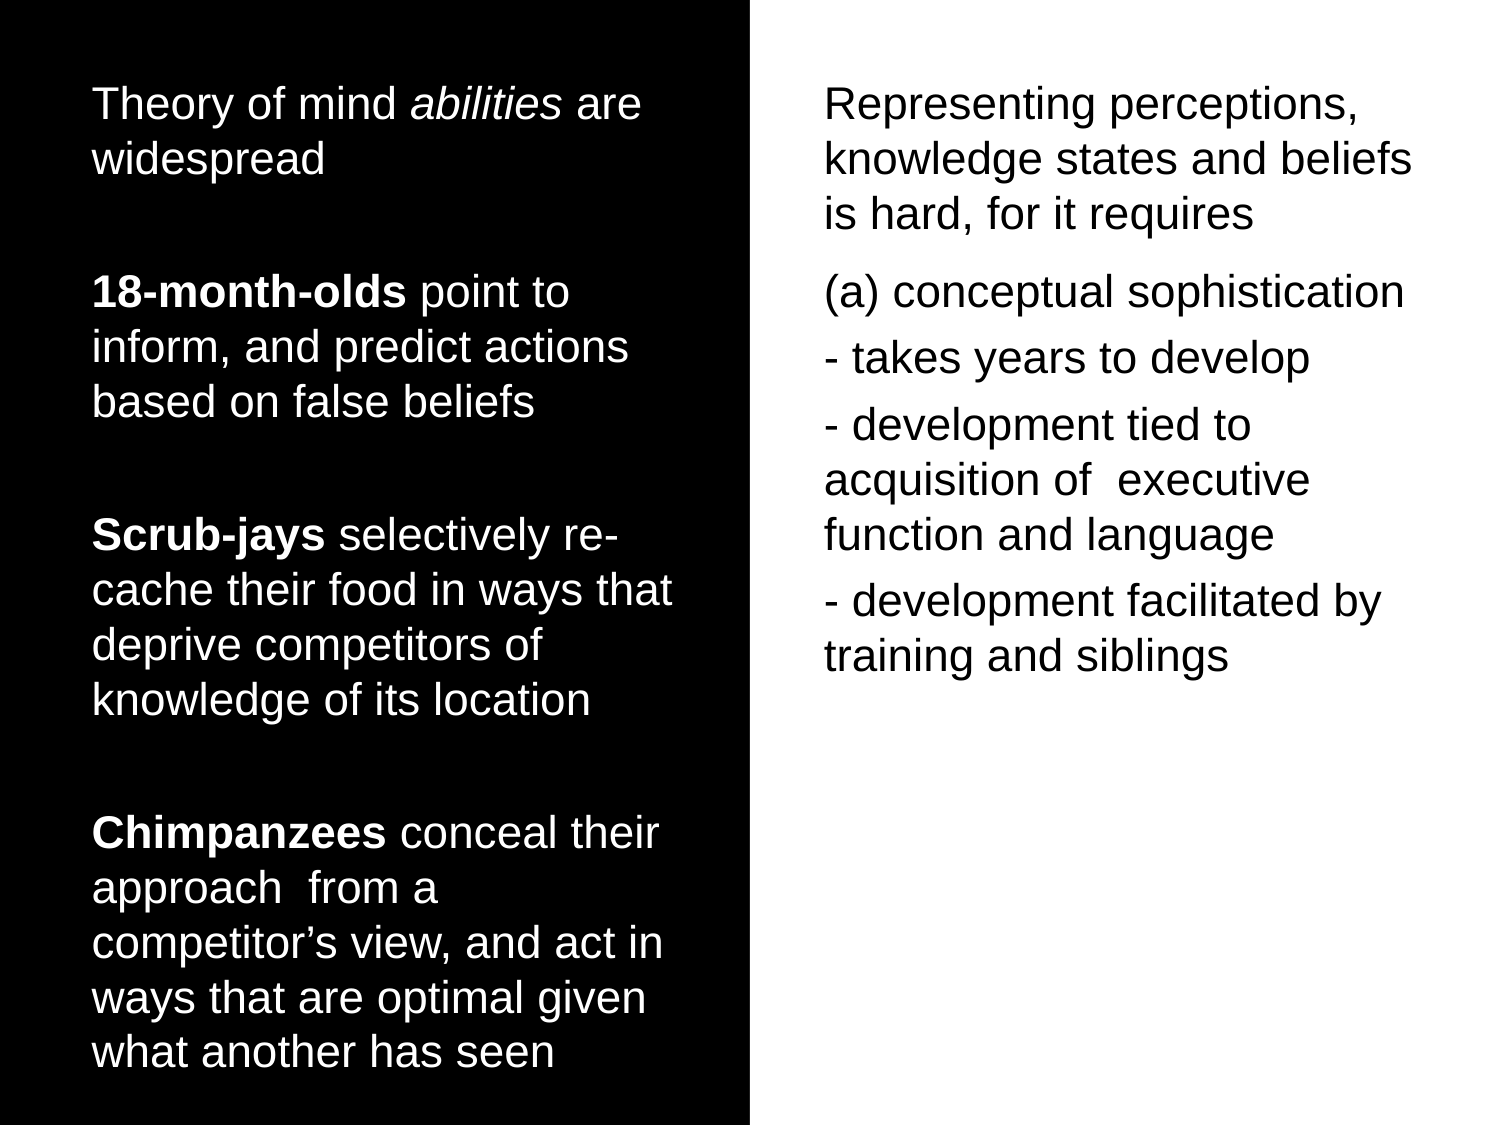

Theory of mind abilities are widespread

18-month-olds point to inform, and predict actions based on false beliefs

Scrub-jays selectively re-cache their food in ways that deprive competitors of knowledge of its location

Chimpanzees conceal their approach  from a competitor’s view, and act in ways that are optimal given what another has seen
Representing perceptions, knowledge states and beliefs is hard, for it requires
(a) conceptual sophistication
- takes years to develop
- development tied to acquisition of  executive function and language
- development facilitated by training and siblings